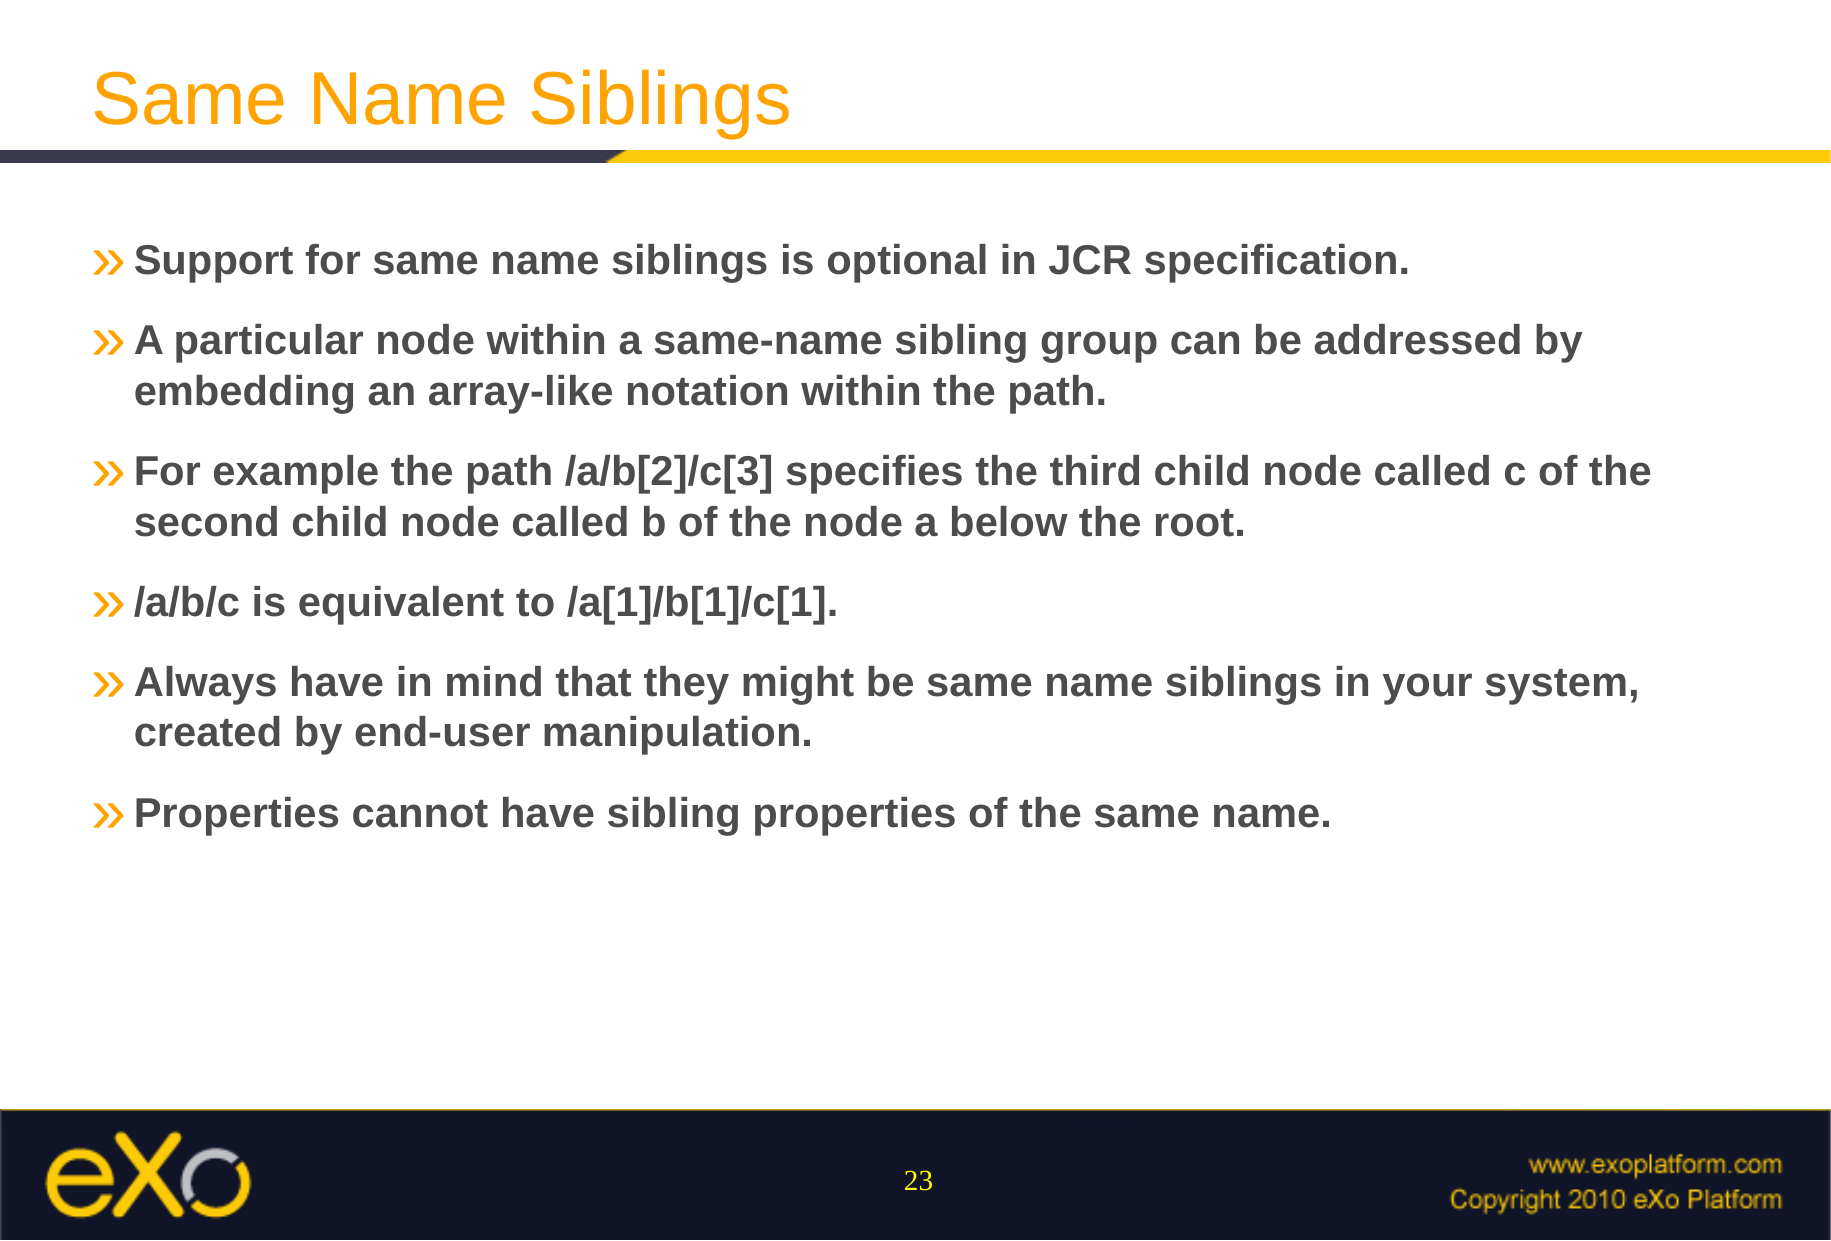

Same Name Siblings
Support for same name siblings is optional in JCR specification.
A particular node within a same-name sibling group can be addressed by embedding an array-like notation within the path.
For example the path /a/b[2]/c[3] specifies the third child node called c of the second child node called b of the node a below the root.
/a/b/c is equivalent to /a[1]/b[1]/c[1].
Always have in mind that they might be same name siblings in your system, created by end-user manipulation.
Properties cannot have sibling properties of the same name.